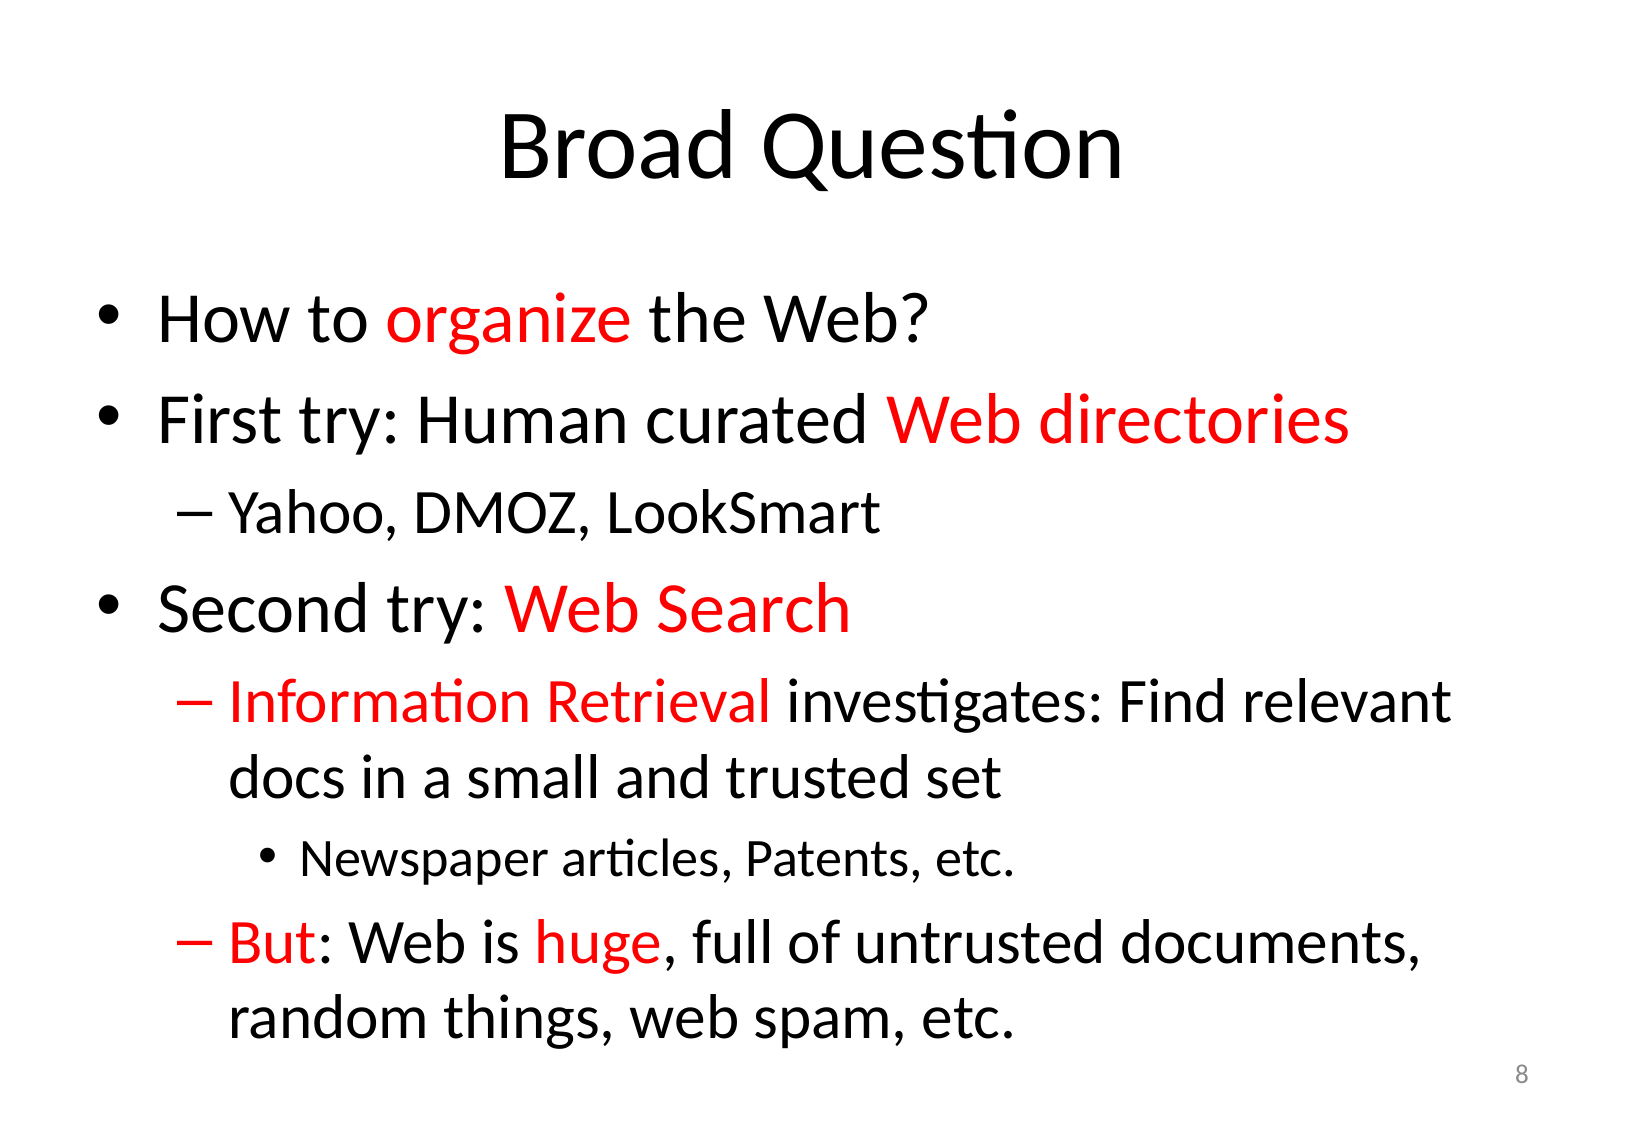

# Broad Question
How to organize the Web?
First try: Human curated Web directories
Yahoo, DMOZ, LookSmart
Second try: Web Search
Information Retrieval investigates: Find relevant docs in a small and trusted set
Newspaper articles, Patents, etc.
But: Web is huge, full of untrusted documents, random things, web spam, etc.
8